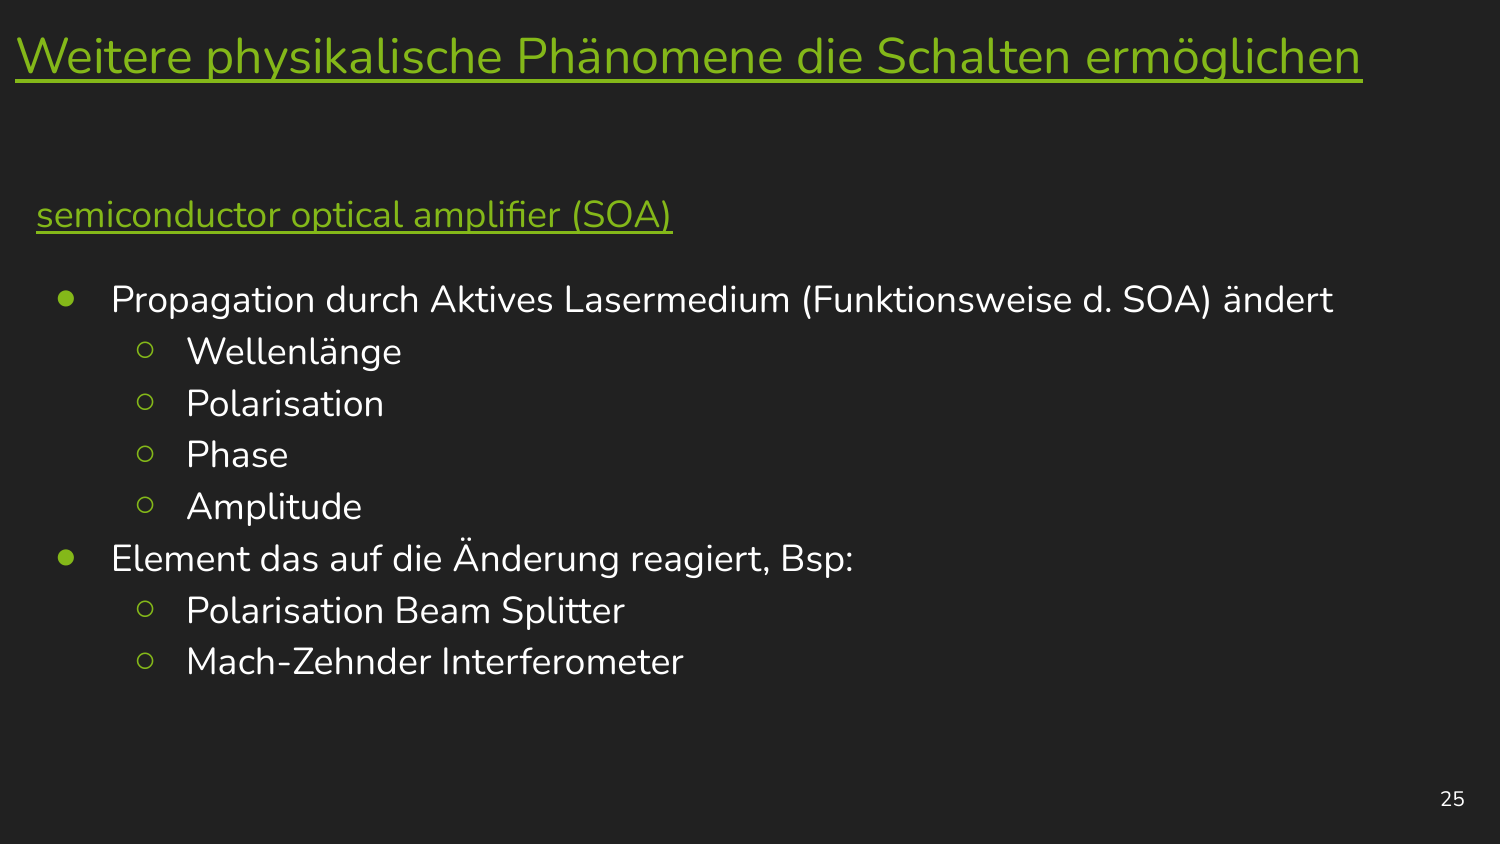

# Weitere physikalische Phänomene die Schalten ermöglichen

semiconductor optical amplifier (SOA)
Propagation durch Aktives Lasermedium (Funktionsweise d. SOA) ändert
Wellenlänge
Polarisation
Phase
Amplitude
Element das auf die Änderung reagiert, Bsp:
Polarisation Beam Splitter
Mach-Zehnder Interferometer
25